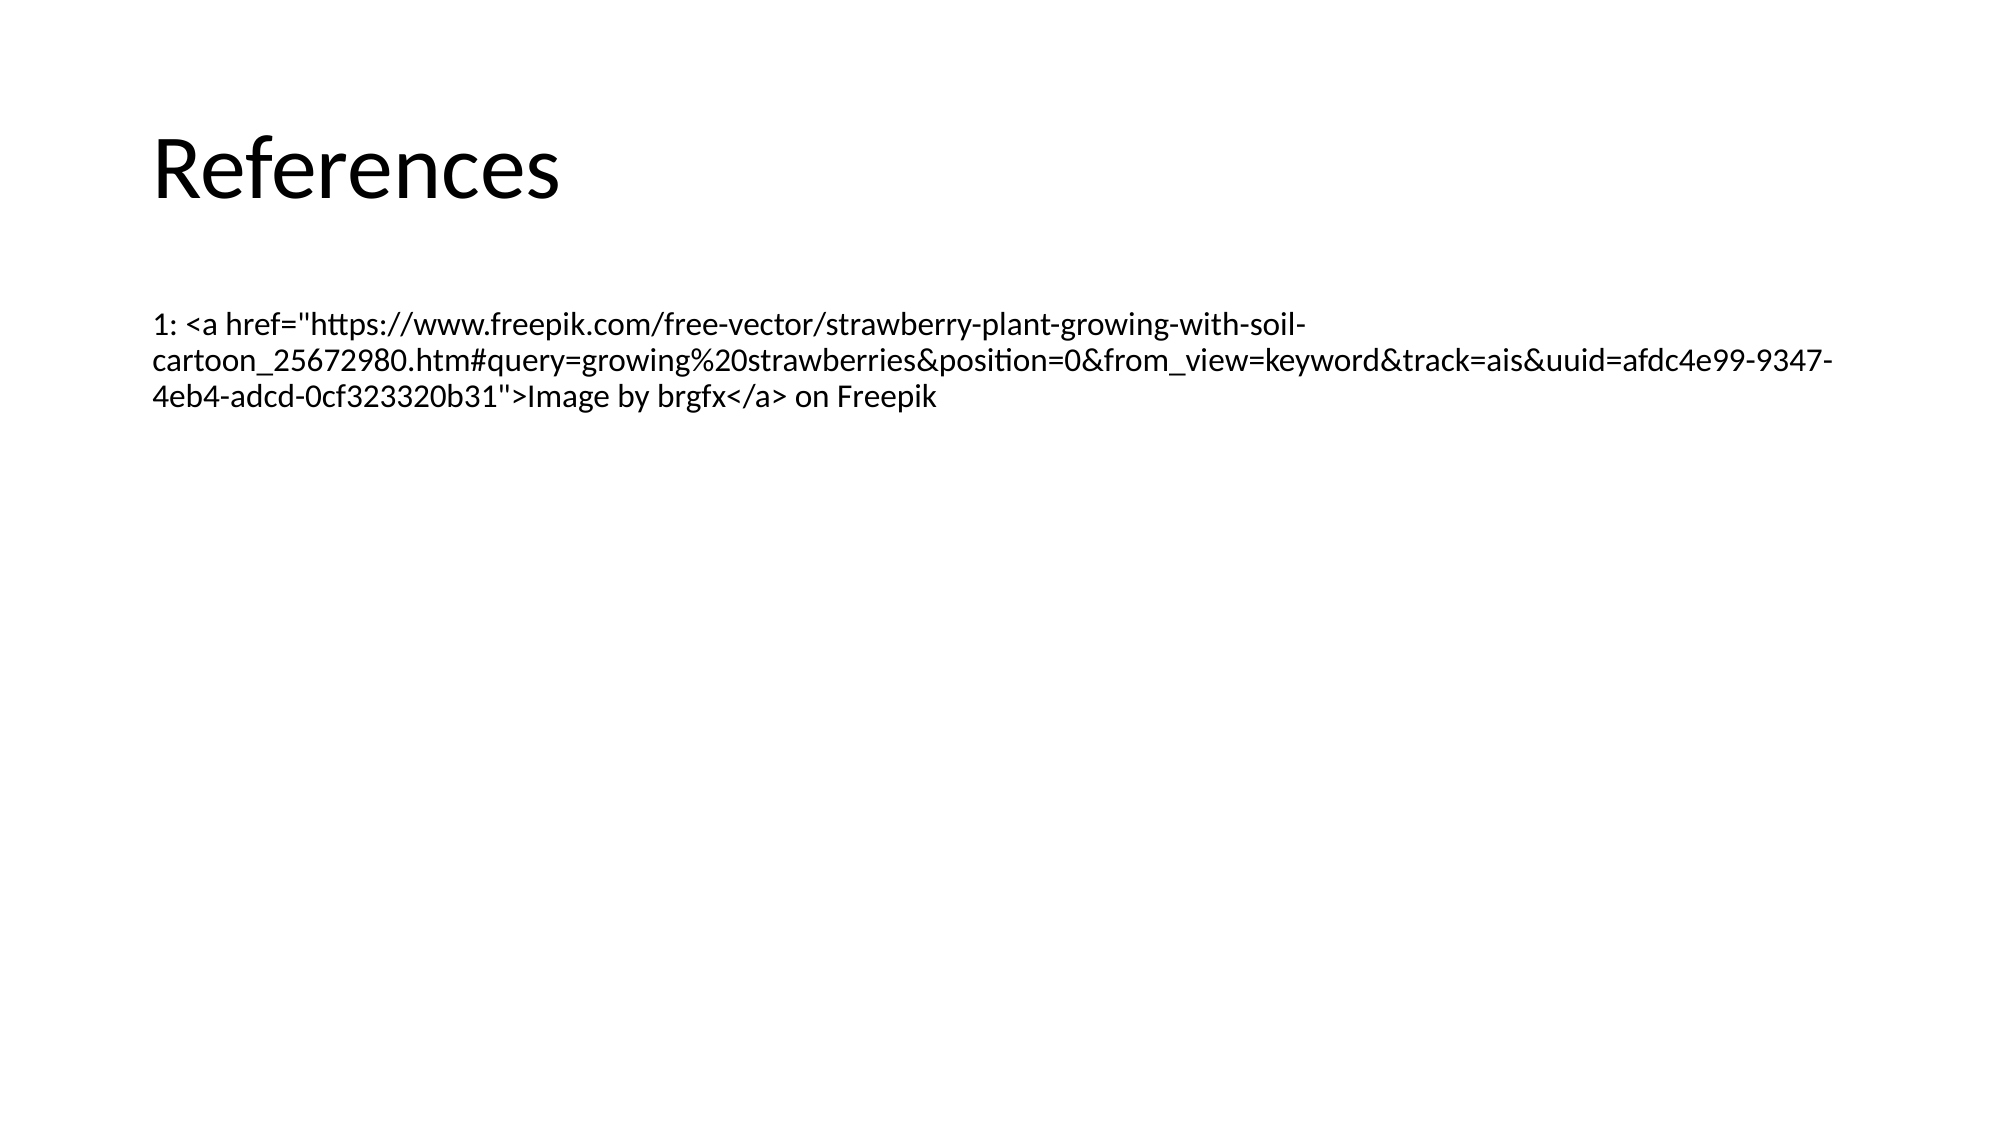

# References
1: <a href="https://www.freepik.com/free-vector/strawberry-plant-growing-with-soil- cartoon_25672980.htm#query=growing%20strawberries&position=0&from_view=keyword&track=ais&uuid=afdc4e99-9347-4eb4-adcd-0cf323320b31">Image by brgfx</a> on Freepik